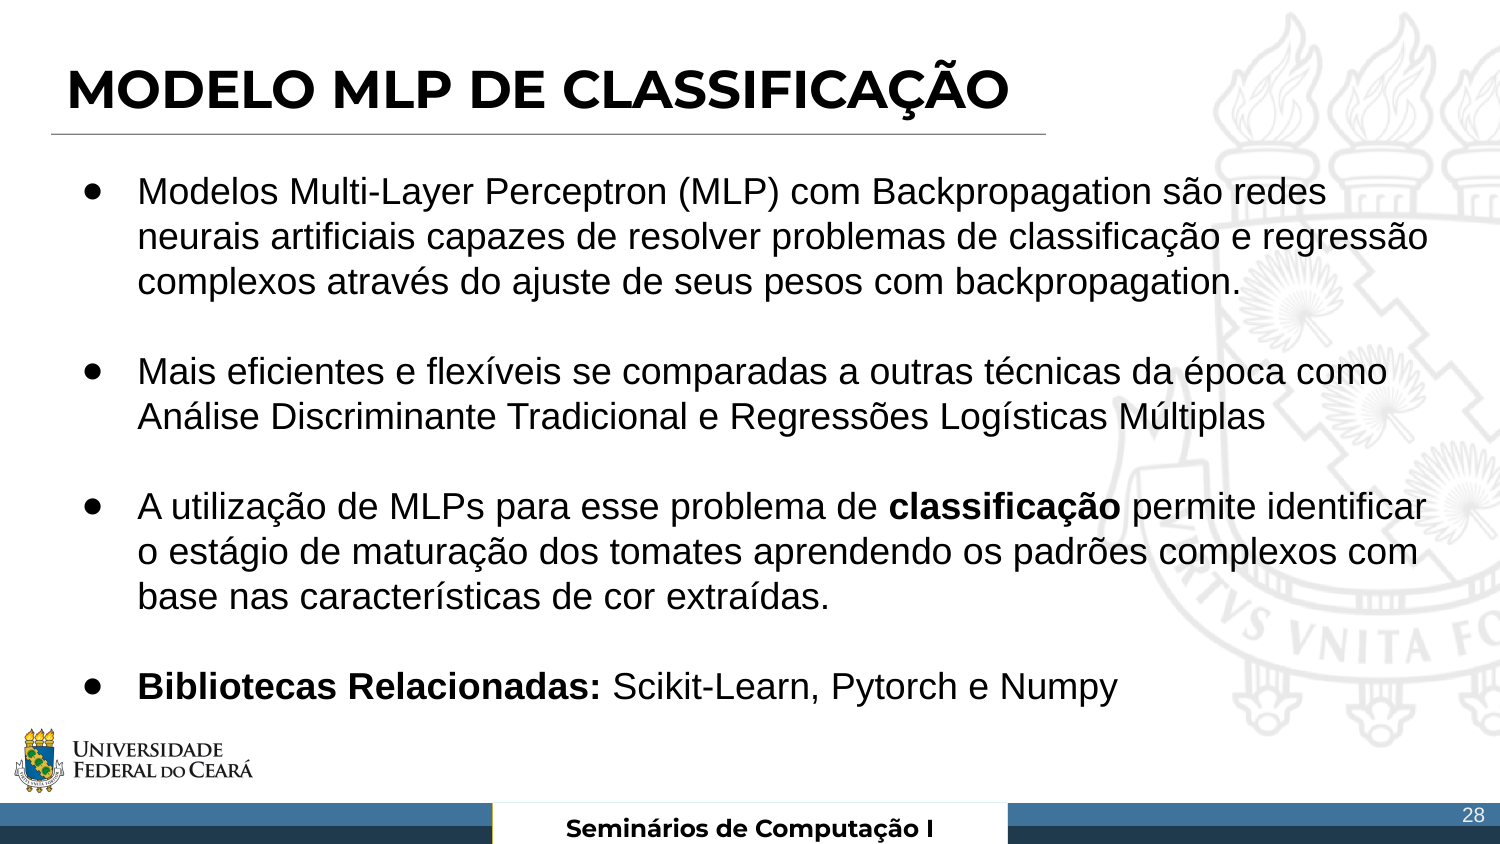

# MODELO MLP DE CLASSIFICAÇÃO
Modelos Multi-Layer Perceptron (MLP) com Backpropagation são redes neurais artificiais capazes de resolver problemas de classificação e regressão complexos através do ajuste de seus pesos com backpropagation.
Mais eficientes e flexíveis se comparadas a outras técnicas da época como Análise Discriminante Tradicional e Regressões Logísticas Múltiplas

A utilização de MLPs para esse problema de classificação permite identificar o estágio de maturação dos tomates aprendendo os padrões complexos com base nas características de cor extraídas.

Bibliotecas Relacionadas: Scikit-Learn, Pytorch e Numpy
28
ENGENHARIA DE SOFTWARE
ENGENHARIA DE SOFTWARE
Seminários de Computação I